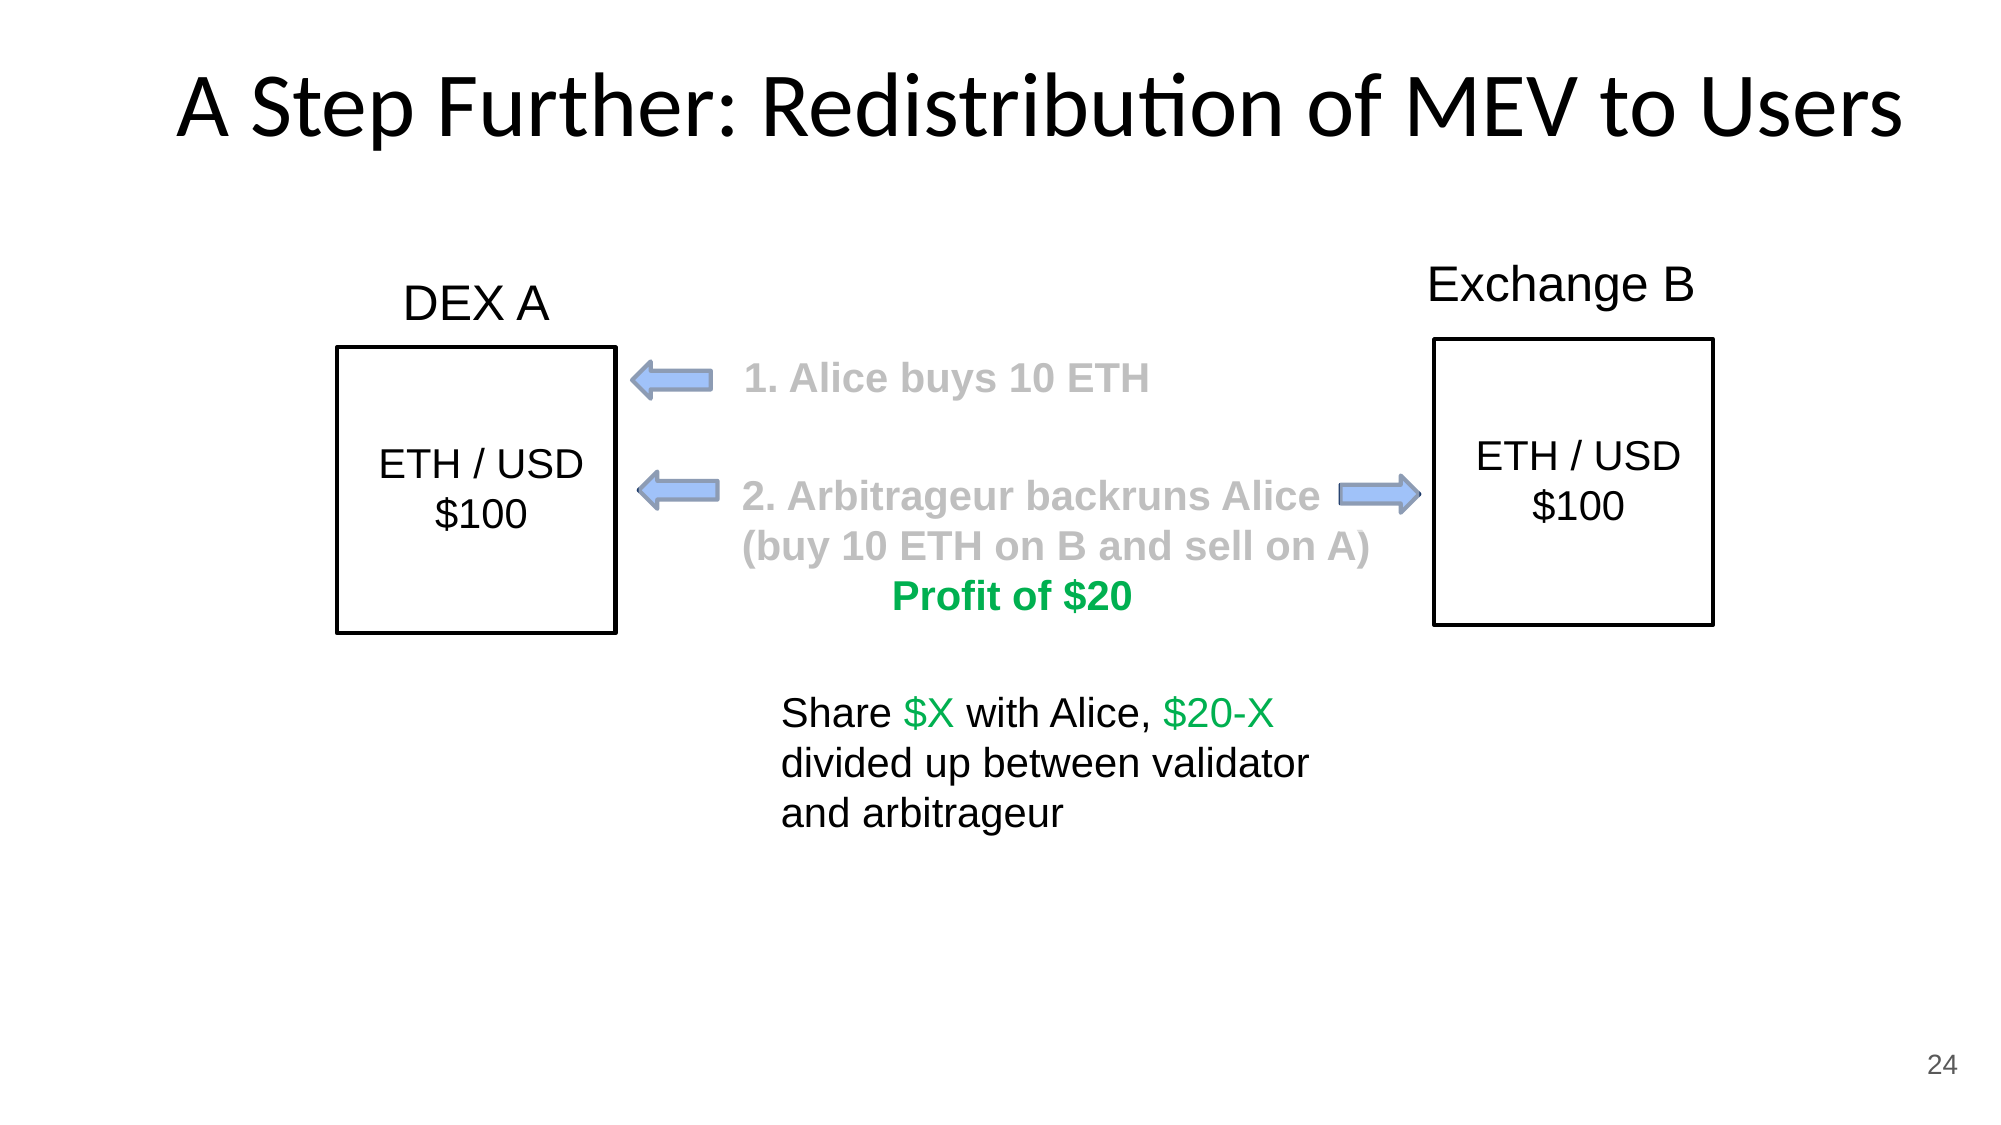

A Step Further: Redistribution of MEV to Users
Exchange B
DEX A

1. Alice buys 10 ETH

ETH / USD
$100
ETH / USD
$100

2. Arbitrageur backruns Alice
(buy 10 ETH on B and sell on A)
	Profit of $20
Share $X with Alice, $20-X divided up between validator and arbitrageur
24